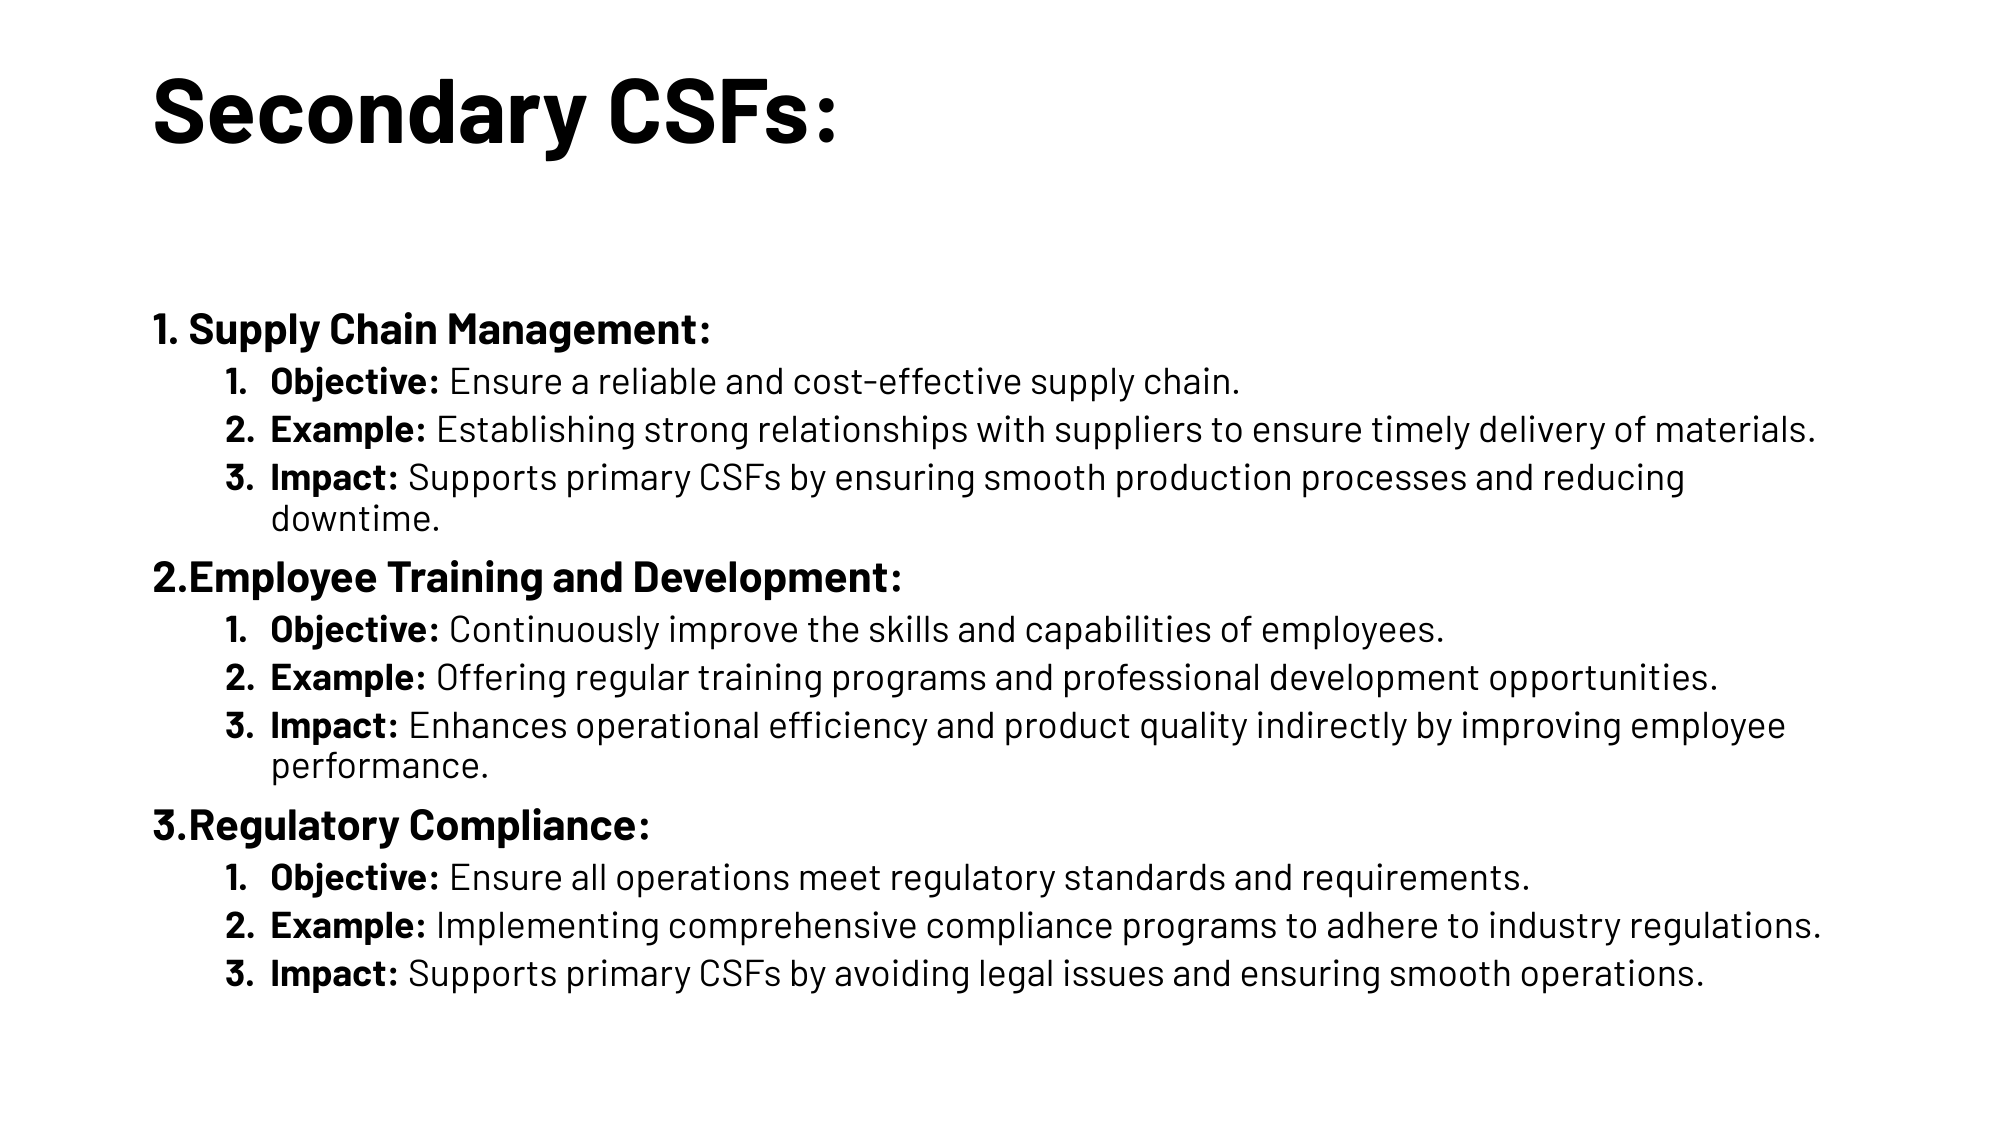

# Secondary CSFs:
Supply Chain Management:
Objective: Ensure a reliable and cost-effective supply chain.
Example: Establishing strong relationships with suppliers to ensure timely delivery of materials.
Impact: Supports primary CSFs by ensuring smooth production processes and reducing downtime.
Employee Training and Development:
Objective: Continuously improve the skills and capabilities of employees.
Example: Offering regular training programs and professional development opportunities.
Impact: Enhances operational efficiency and product quality indirectly by improving employee performance.
Regulatory Compliance:
Objective: Ensure all operations meet regulatory standards and requirements.
Example: Implementing comprehensive compliance programs to adhere to industry regulations.
Impact: Supports primary CSFs by avoiding legal issues and ensuring smooth operations.